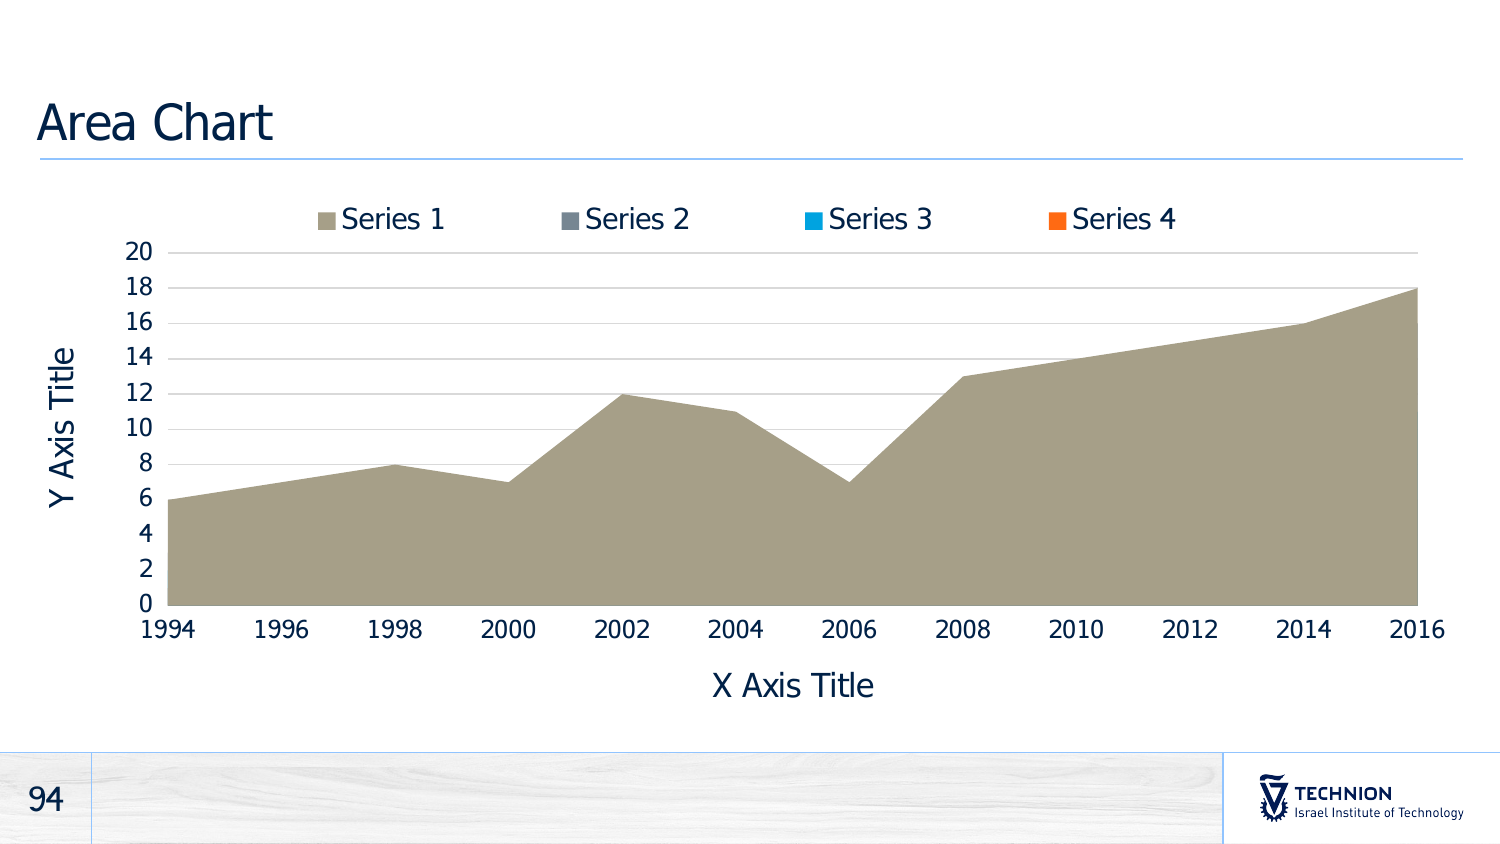

# Area Chart

### Chart

| Category | Series 1 | Series 2 | Series 3 | Series 4 |
|---|---|---|---|---|
| 1994 | 6.0 | 3.0 | 2.0 | 1.0 |
| 1996 | 7.0 | 4.0 | 3.0 | 2.0 |
| 1998 | 8.0 | 5.0 | 4.0 | 3.0 |
| 2000 | 7.0 | 5.0 | 4.0 | 2.0 |
| 2002 | 12.0 | 8.0 | 6.0 | 3.0 |
| 2004 | 11.0 | 8.0 | 6.0 | 3.0 |
| 2006 | 7.0 | 5.0 | 3.0 | 2.0 |
| 2008 | 13.0 | 7.0 | 5.0 | 3.0 |
| 2010 | 14.0 | 8.0 | 6.0 | 4.0 |
| 2012 | 15.0 | 11.0 | 7.0 | 5.0 |
| 2014 | 16.0 | 13.0 | 9.0 | 5.0 |
| 2016 | 18.0 | 16.0 | 11.0 | 6.0 |
94